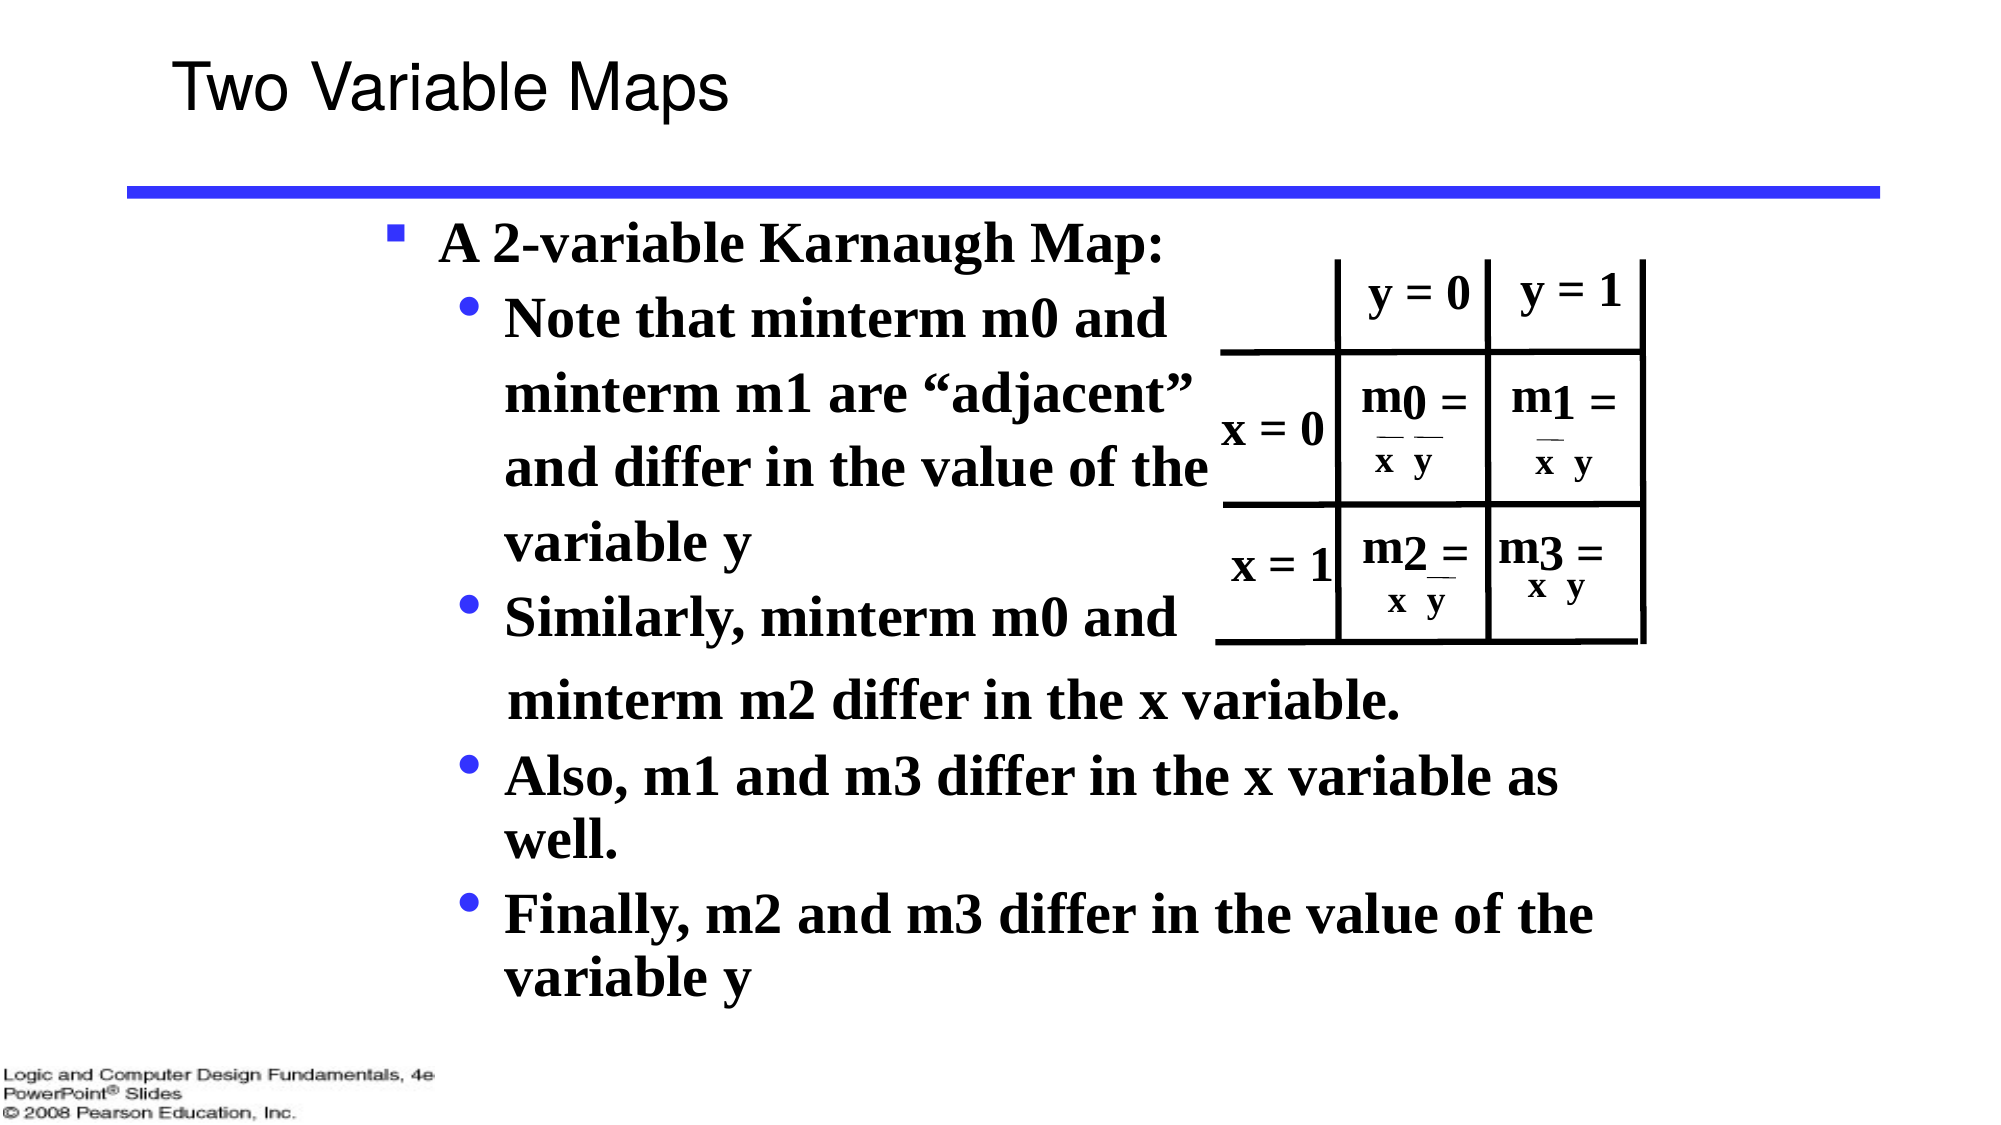

# Two Variable Maps
A 2-variable Karnaugh Map:
Note that minterm m0 and
	minterm m1 are “adjacent”
	and differ in the value of the
	variable y
Similarly, minterm m0 and
   minterm m2 differ in the x variable.
Also, m1 and m3 differ in the x variable as well.
Finally, m2 and m3 differ in the value of the variable y

y = 1

y = 0

m
m
0 =

1 =

x = 0

x
y

x
y

m
2 =
m
3 =
x = 1
x
y

x
y